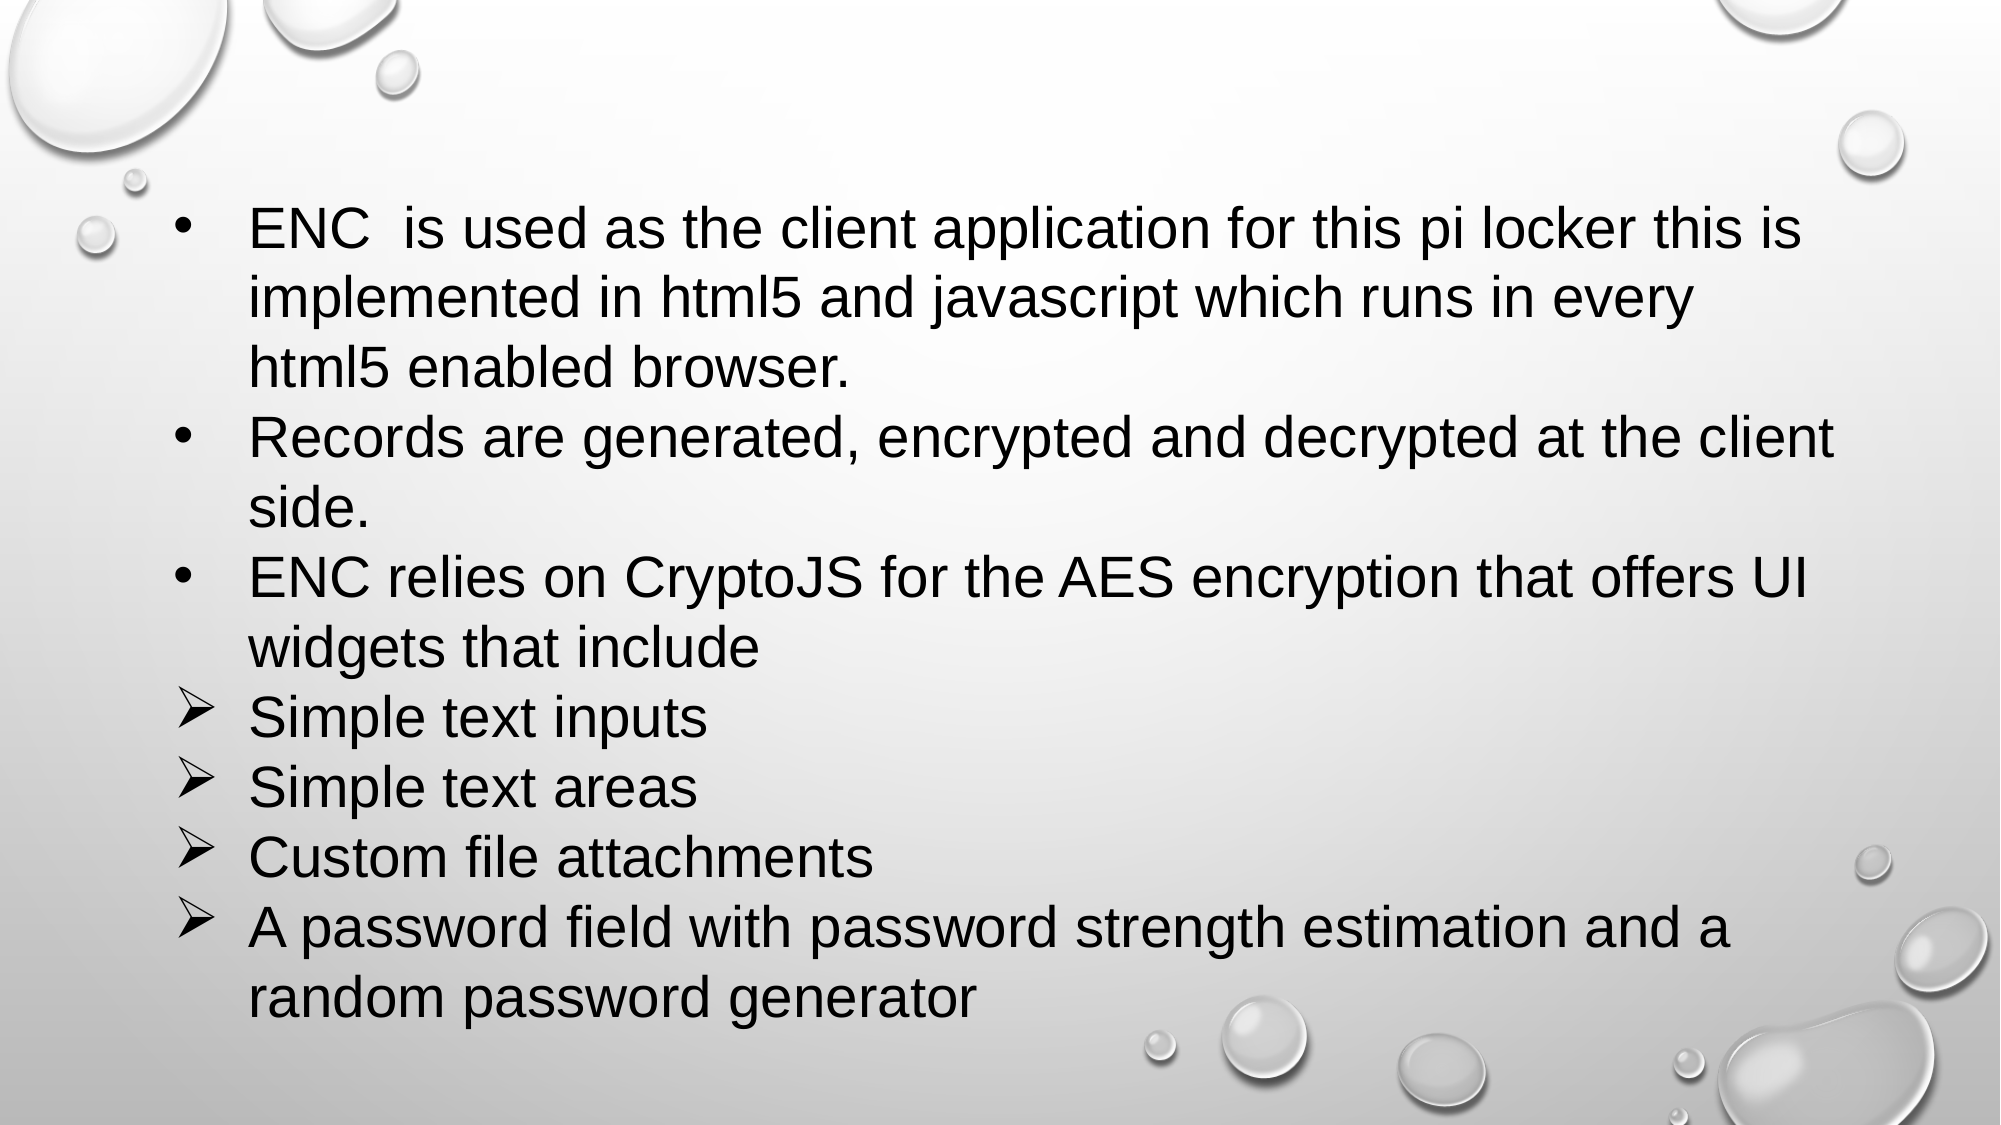

ENC  is used as the client application for this pi locker this is implemented in html5 and javascript which runs in every html5 enabled browser.
Records are generated, encrypted and decrypted at the client side.
ENC relies on CryptoJS for the AES encryption that offers UI widgets that include
Simple text inputs
Simple text areas
Custom file attachments
A password field with password strength estimation and a random password generator